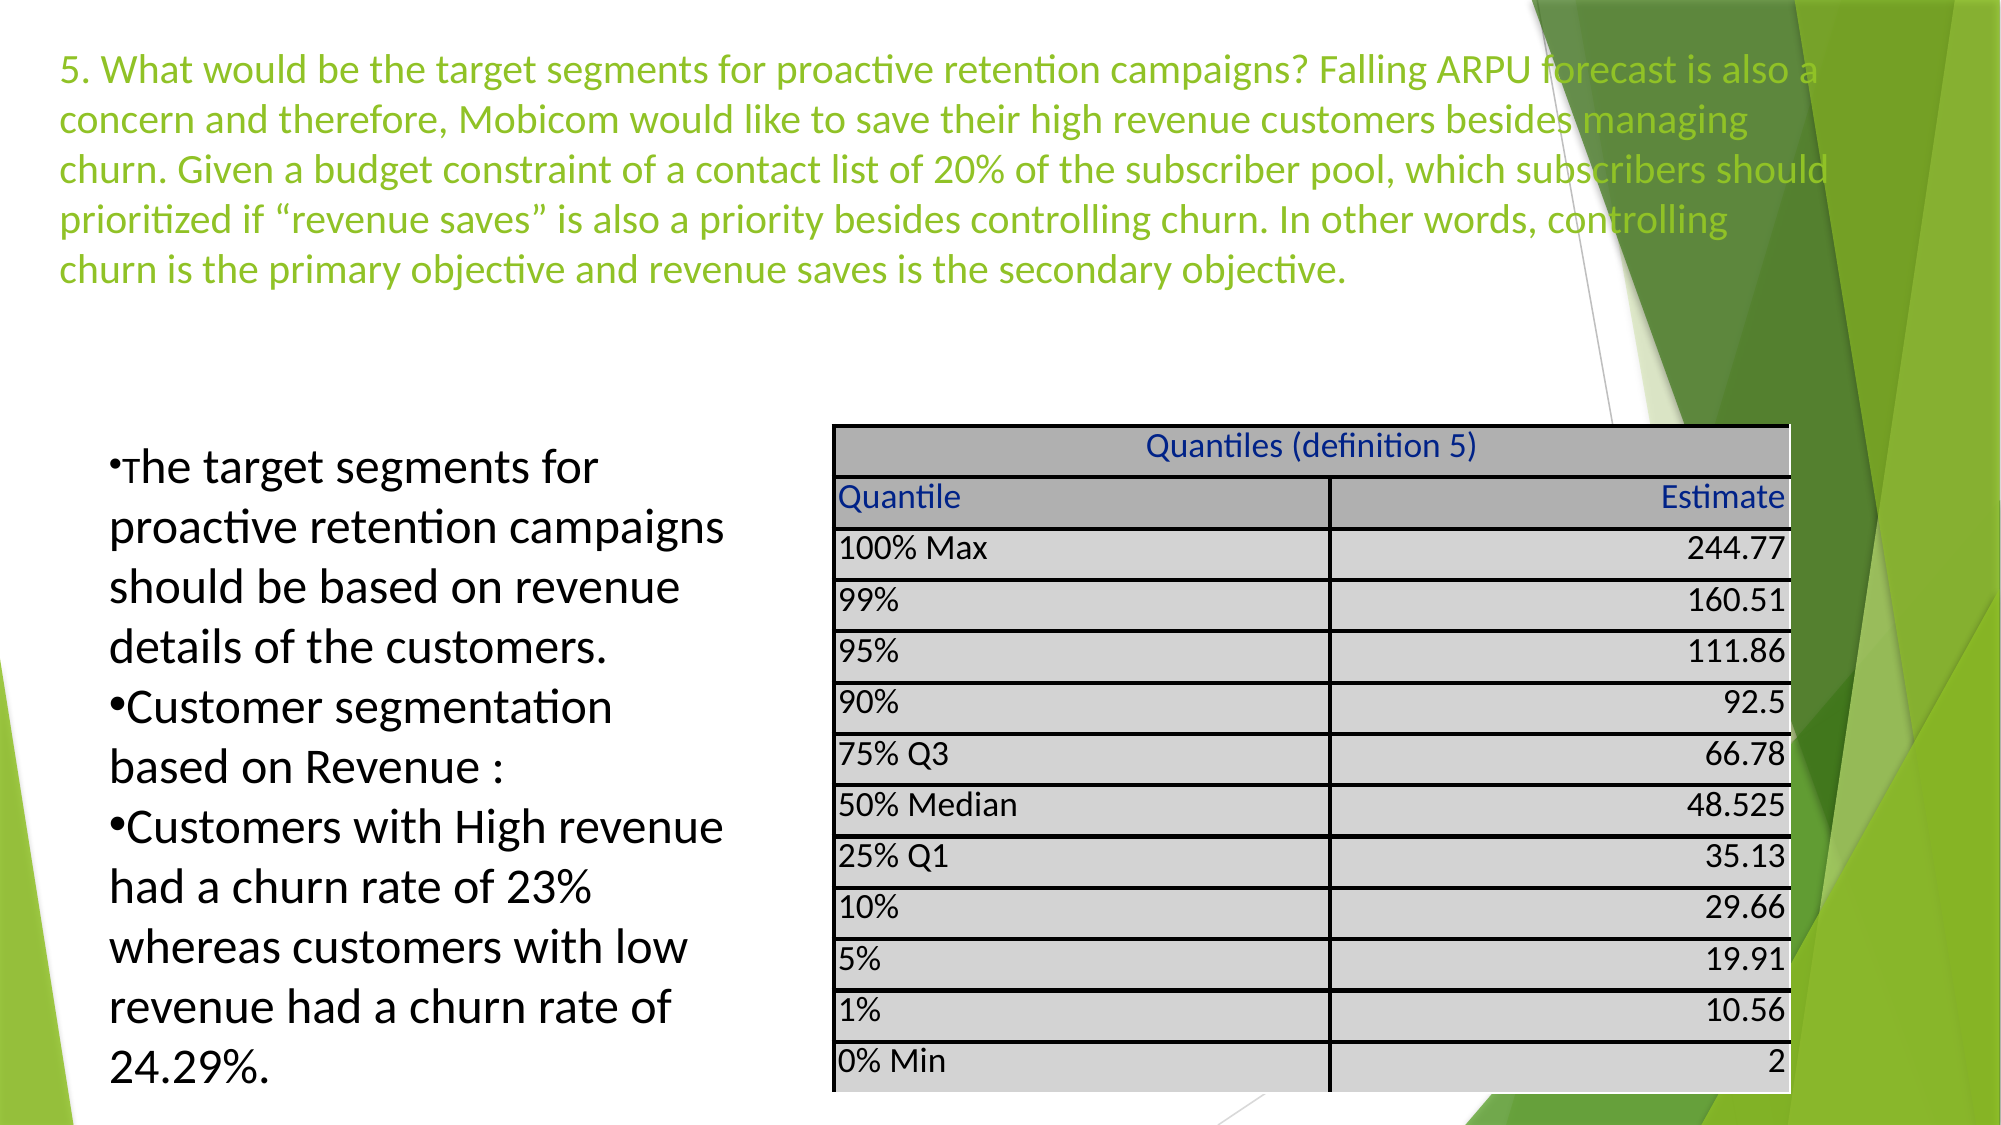

# 5. What would be the target segments for proactive retention campaigns? Falling ARPU forecast is also a concern and therefore, Mobicom would like to save their high revenue customers besides managing churn. Given a budget constraint of a contact list of 20% of the subscriber pool, which subscribers should prioritized if “revenue saves” is also a priority besides controlling churn. In other words, controlling churn is the primary objective and revenue saves is the secondary objective.
The target segments for proactive retention campaigns
should be based on revenue details of the customers.
Customer segmentation based on Revenue :
Customers with High revenue had a churn rate of 23% whereas customers with low revenue had a churn rate of 24.29%.
| Quantiles (definition 5) |  |
| --- | --- |
| Quantile | Estimate |
| 100% Max | 244.77 |
| 99% | 160.51 |
| 95% | 111.86 |
| 90% | 92.5 |
| 75% Q3 | 66.78 |
| 50% Median | 48.525 |
| 25% Q1 | 35.13 |
| 10% | 29.66 |
| 5% | 19.91 |
| 1% | 10.56 |
| 0% Min | 2 |